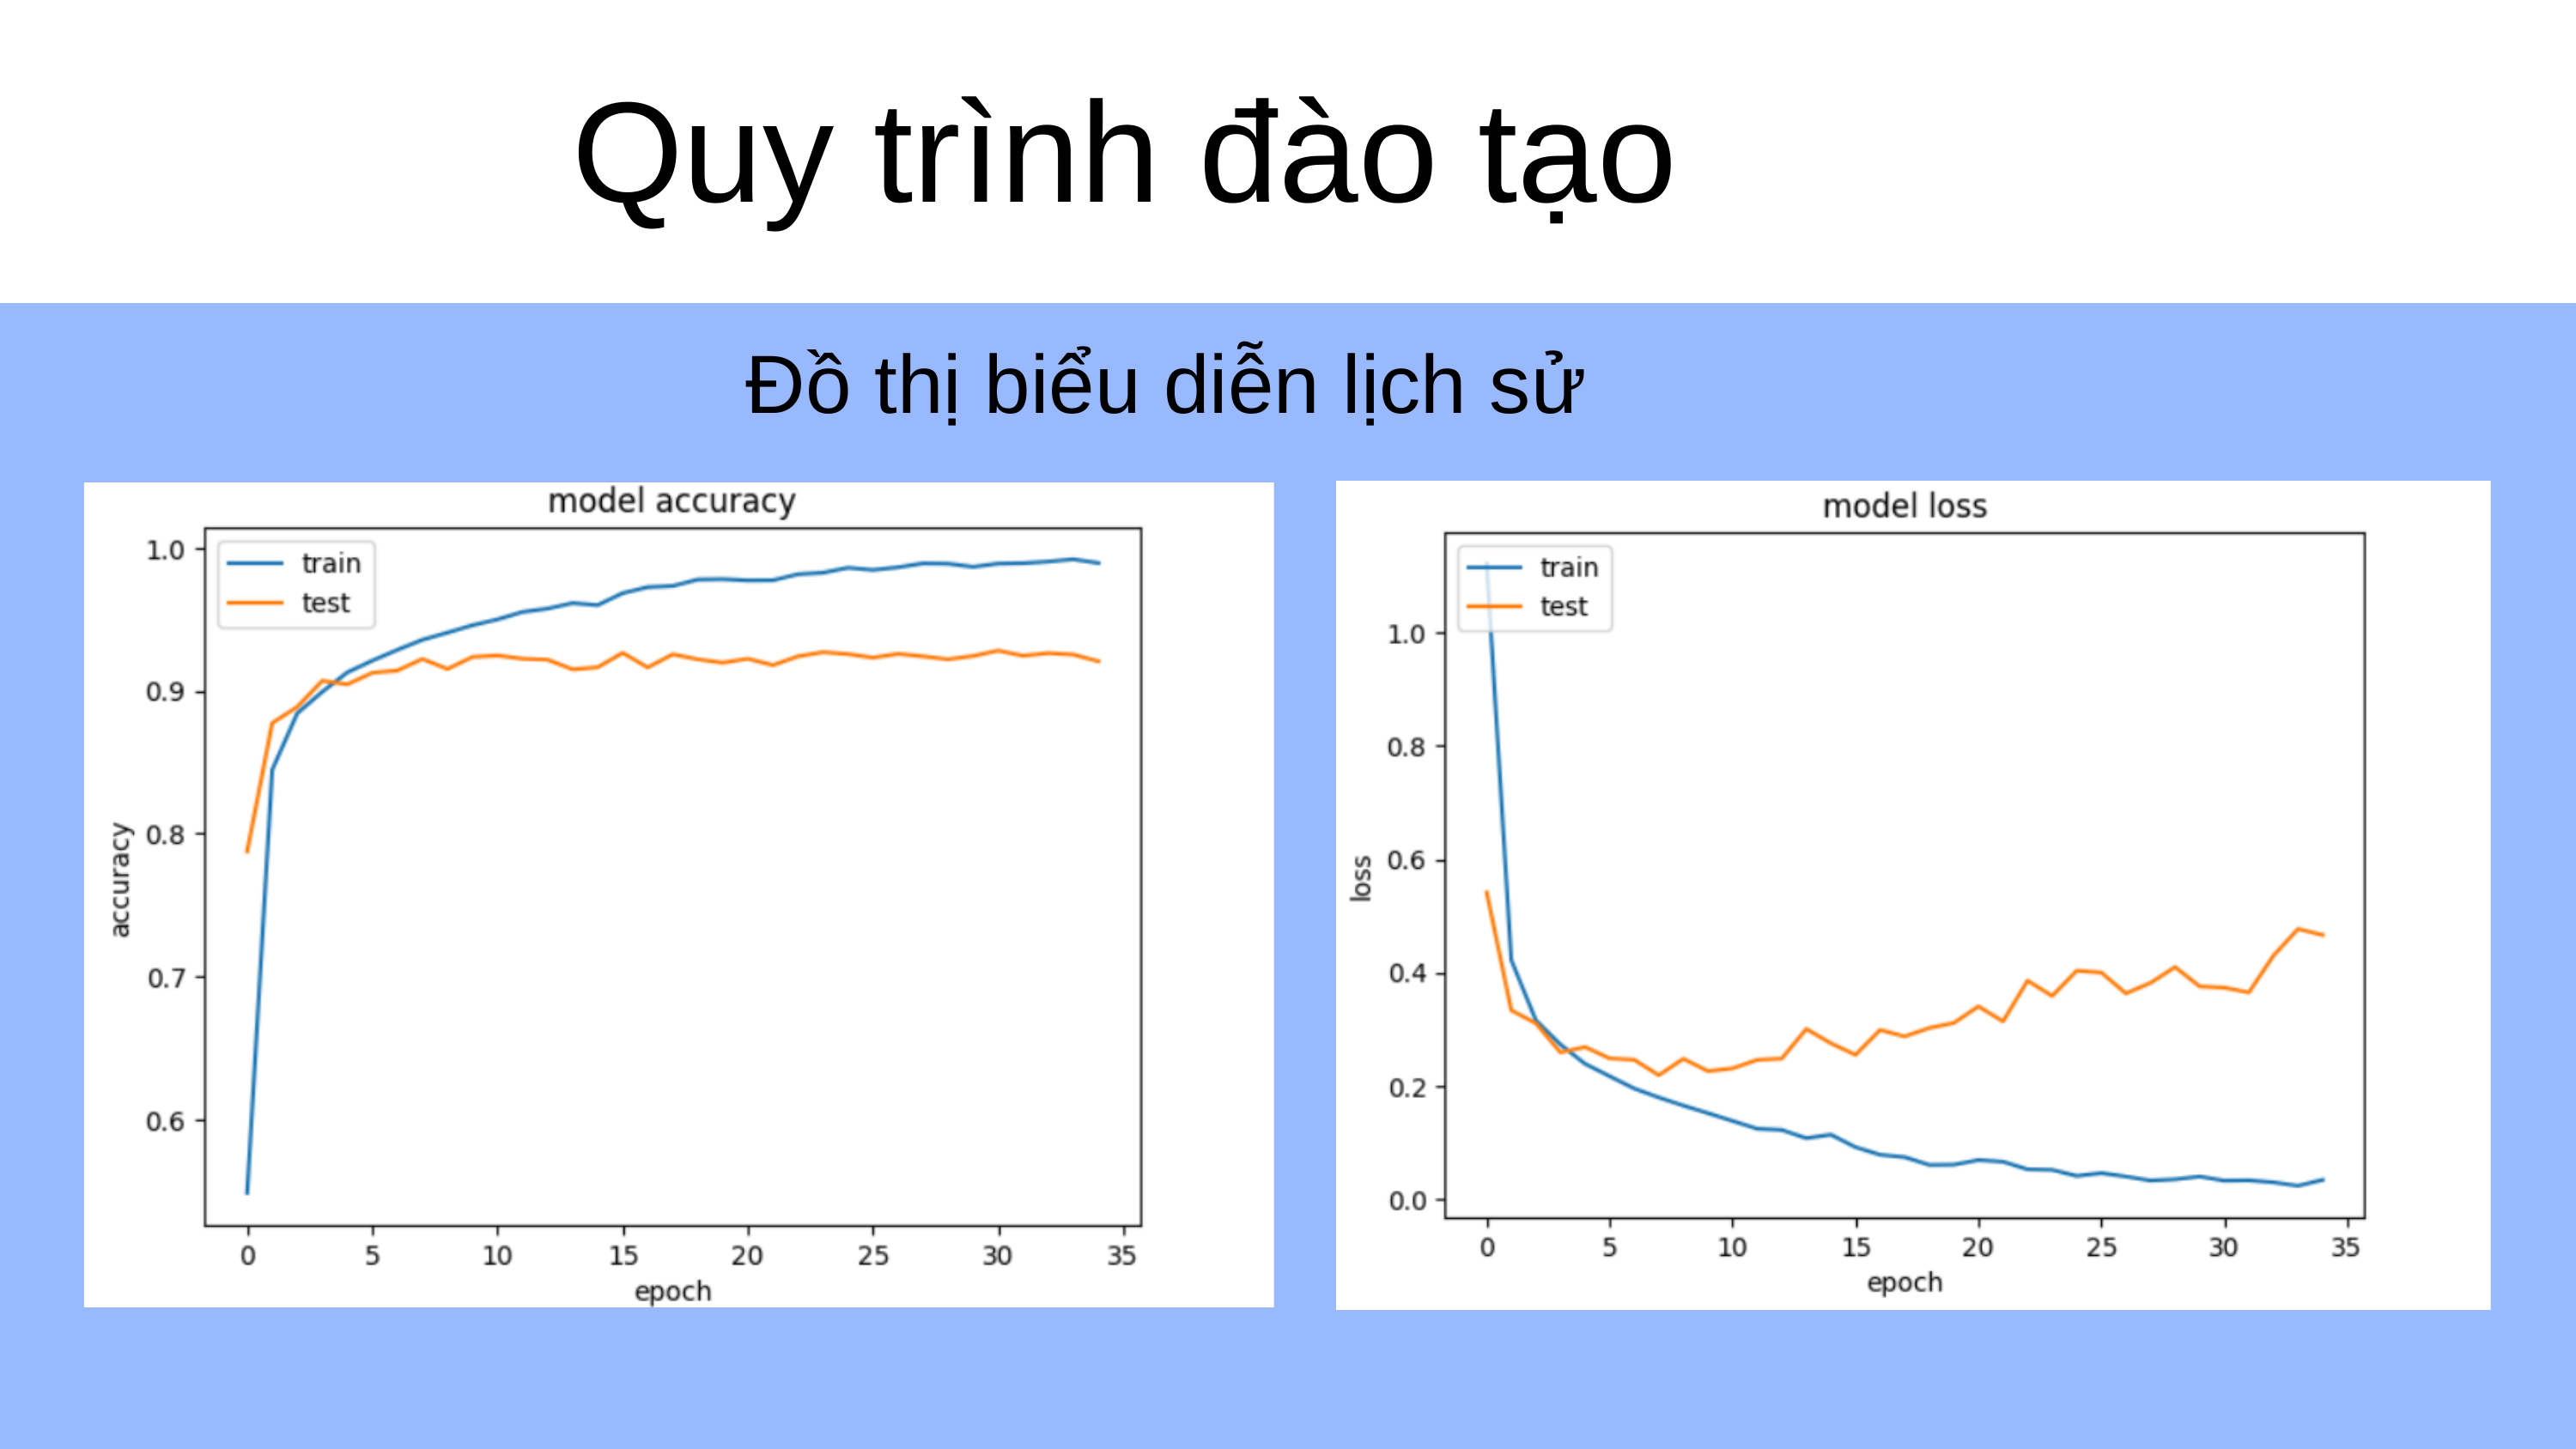

Quy trình đào tạo
Đồ thị biểu diễn lịch sử